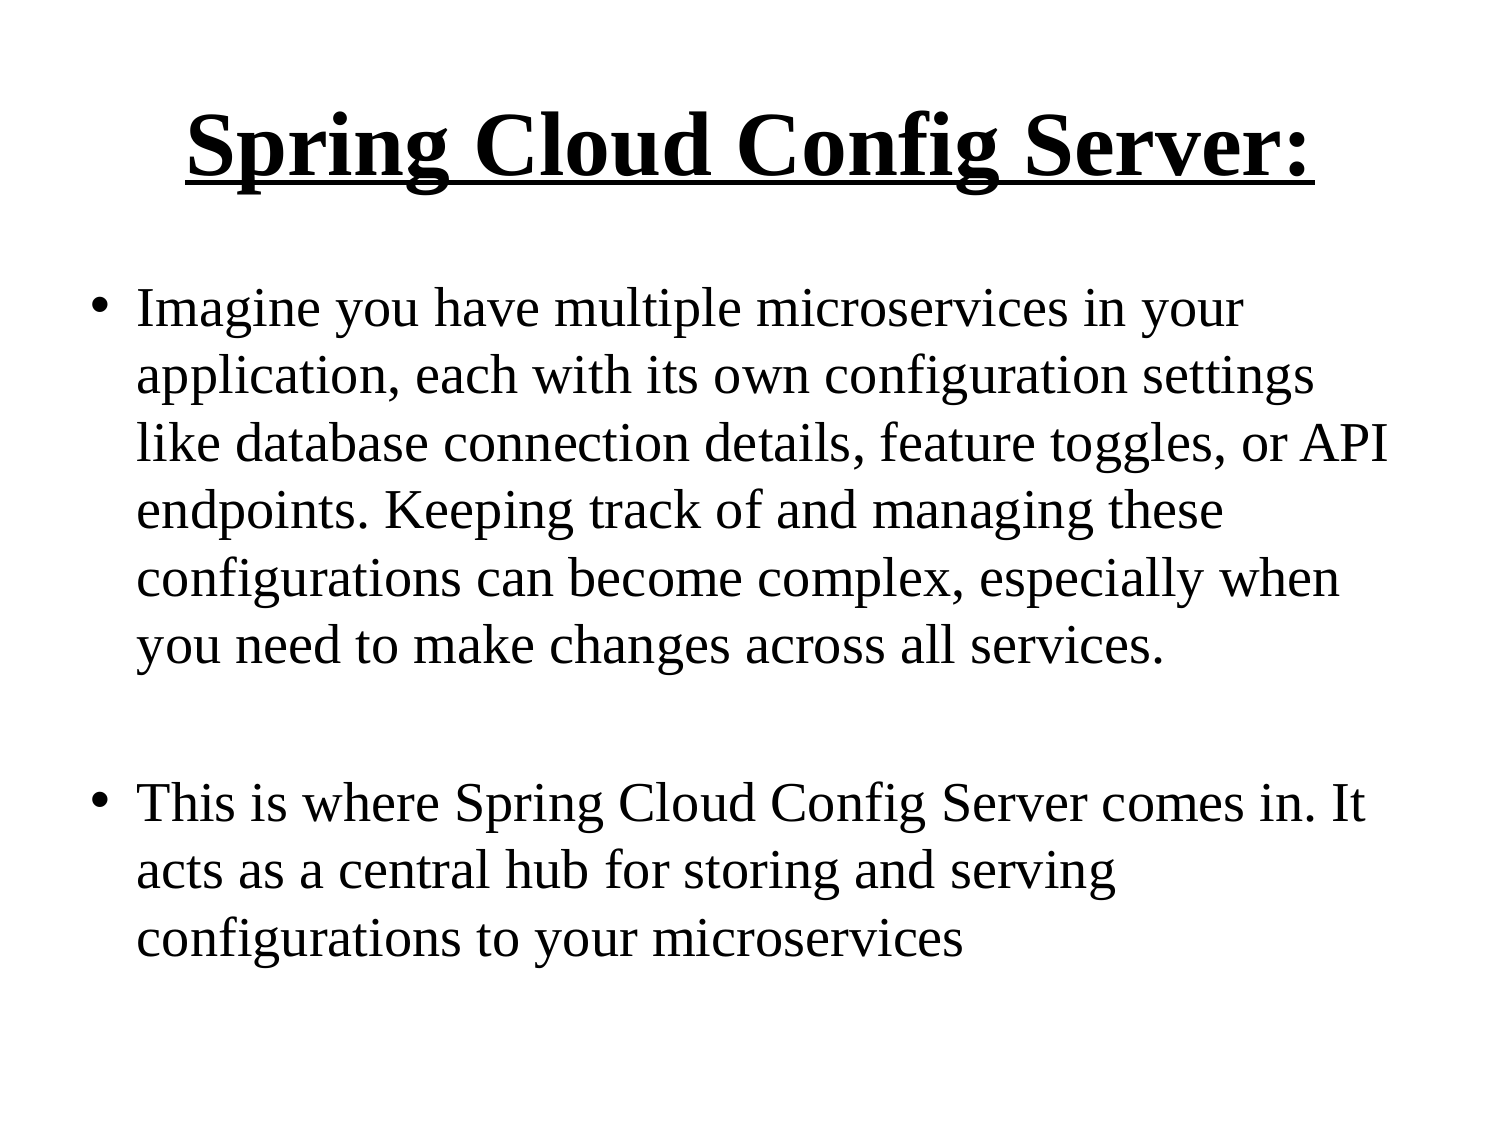

# Spring Cloud Config Server:
Imagine you have multiple microservices in your application, each with its own configuration settings like database connection details, feature toggles, or API endpoints. Keeping track of and managing these configurations can become complex, especially when you need to make changes across all services.

This is where Spring Cloud Config Server comes in. It acts as a central hub for storing and serving configurations to your microservices